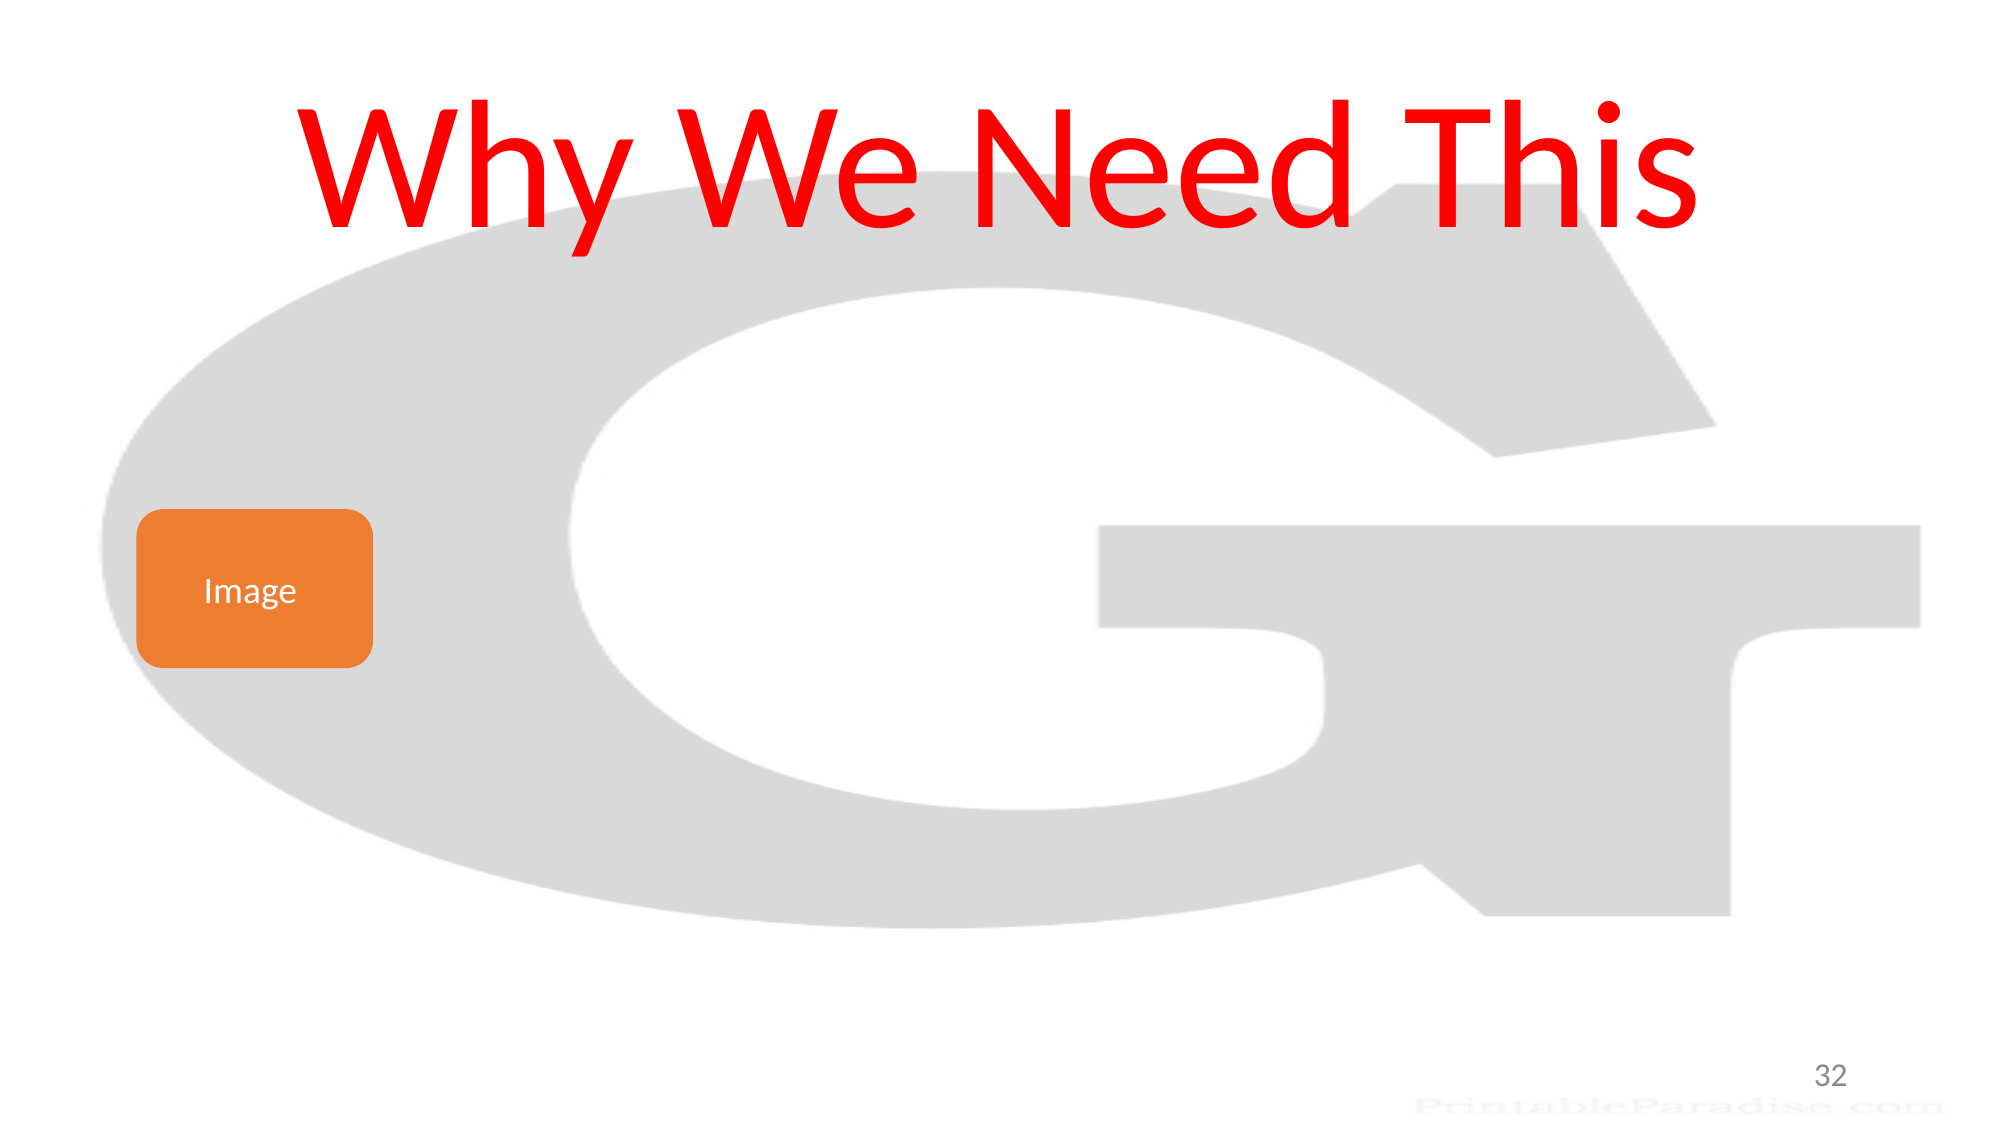

# Why We Need This

Image
32